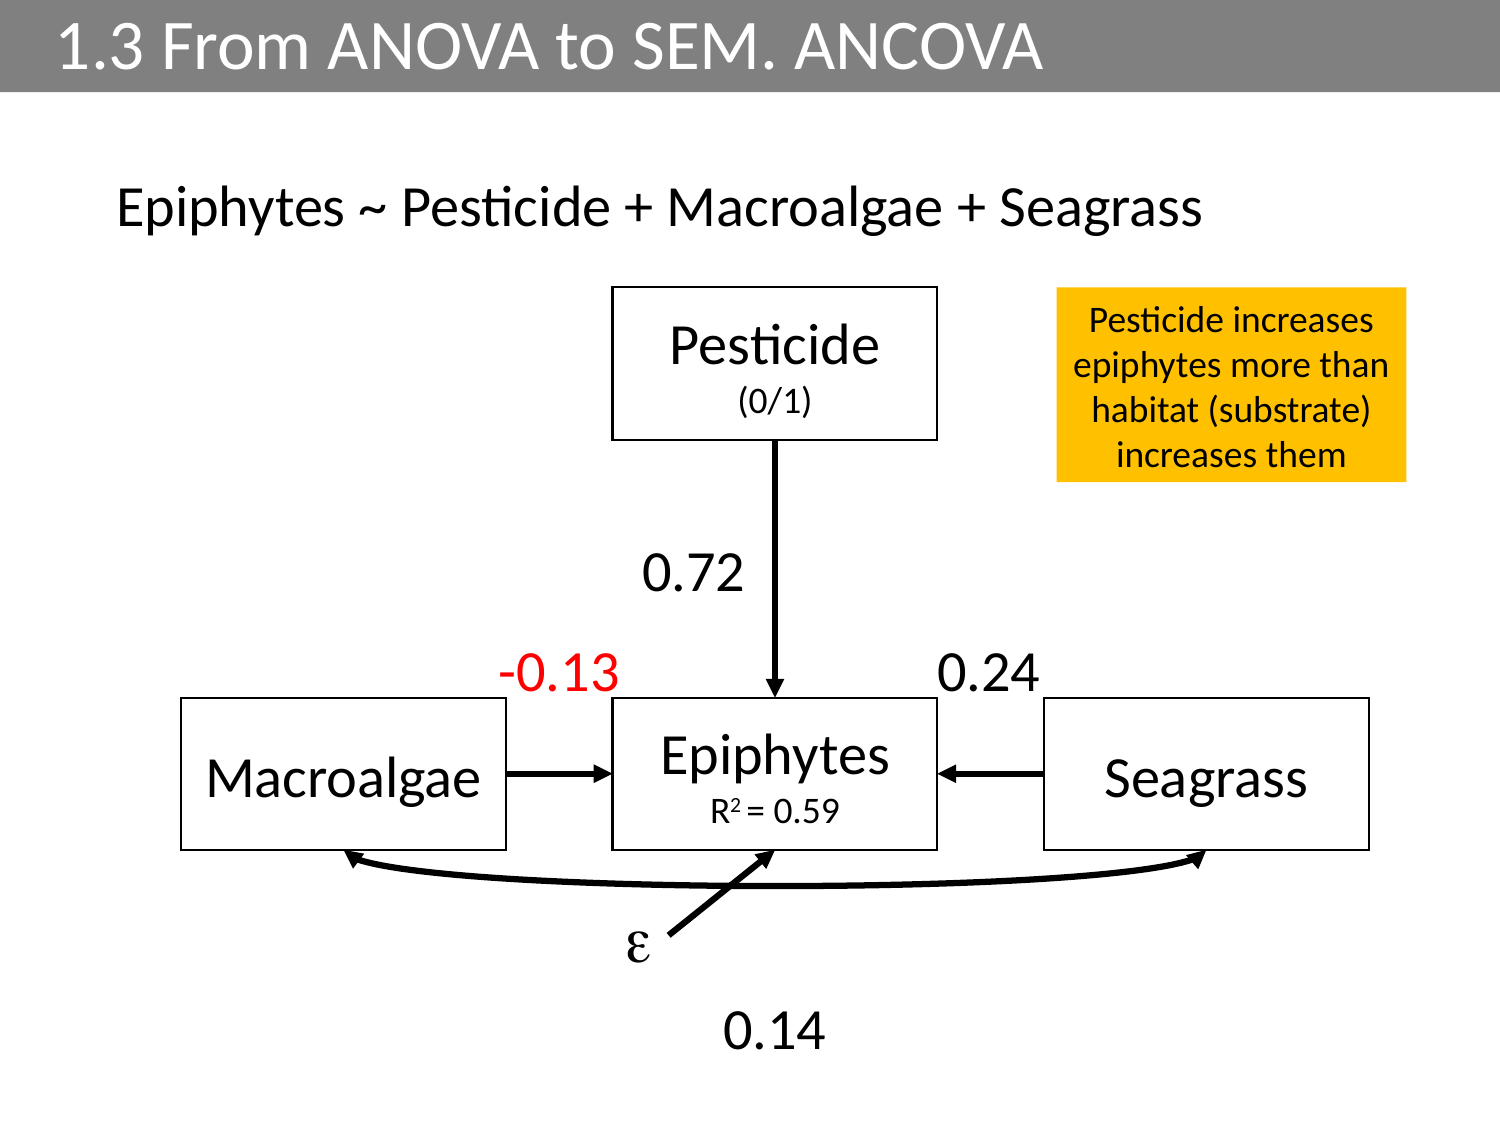

# 1.3 From ANOVA to SEM. ANCOVA
Epiphytes ~ Pesticide + Macroalgae + Seagrass
Pesticide
(0/1)
Pesticide increases epiphytes more than habitat (substrate) increases them
0.72
-0.13
0.24
Macroalgae
Epiphytes
R2 = 0.59
Seagrass
ε
0.14